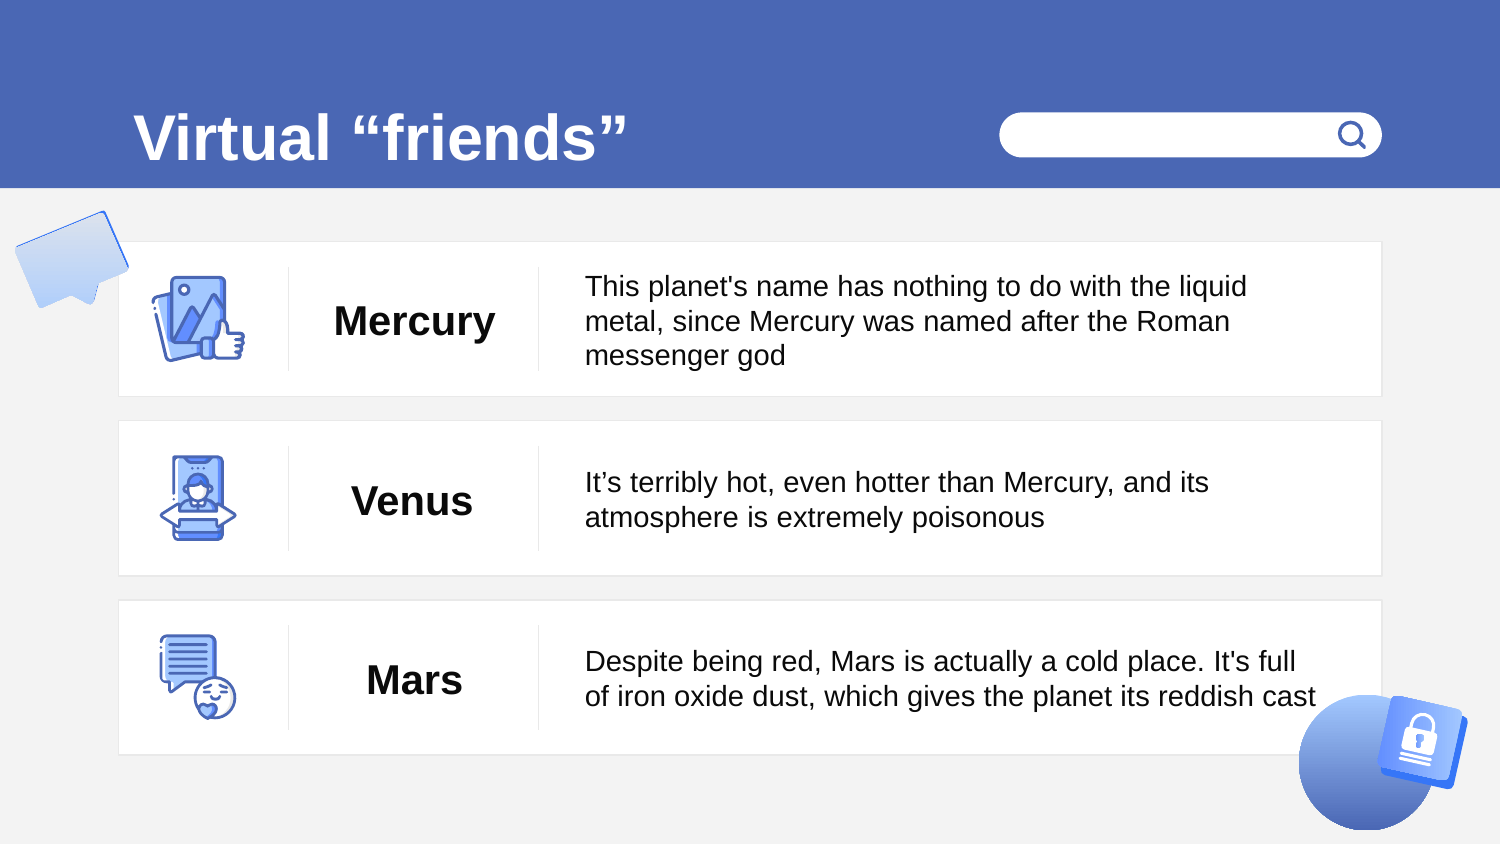

# Virtual “friends”

This planet's name has nothing to do with the liquid metal, since Mercury was named after the Roman messenger god

Mercury

It’s terribly hot, even hotter than Mercury, and its atmosphere is extremely poisonous

Venus

Despite being red, Mars is actually a cold place. It's full of iron oxide dust, which gives the planet its reddish cast

Mars